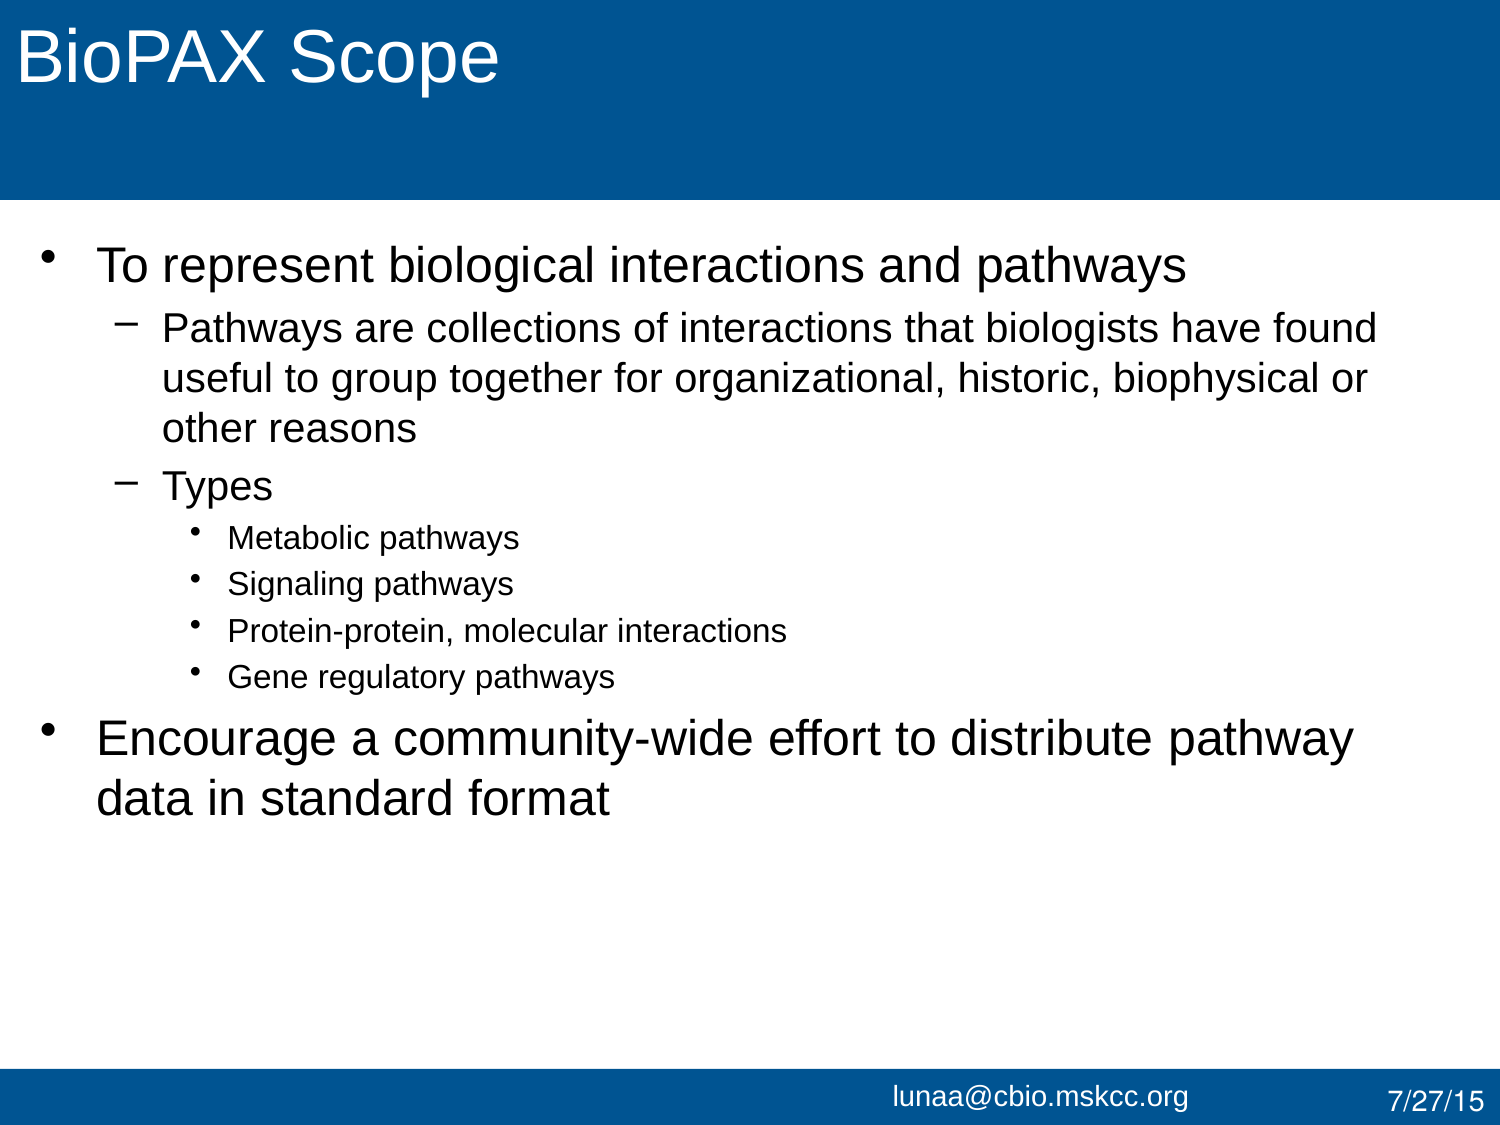

# BioPAX Scope
To represent biological interactions and pathways
Pathways are collections of interactions that biologists have found useful to group together for organizational, historic, biophysical or other reasons
Types
Metabolic pathways
Signaling pathways
Protein-protein, molecular interactions
Gene regulatory pathways
Encourage a community-wide effort to distribute pathway data in standard format
7/27/15